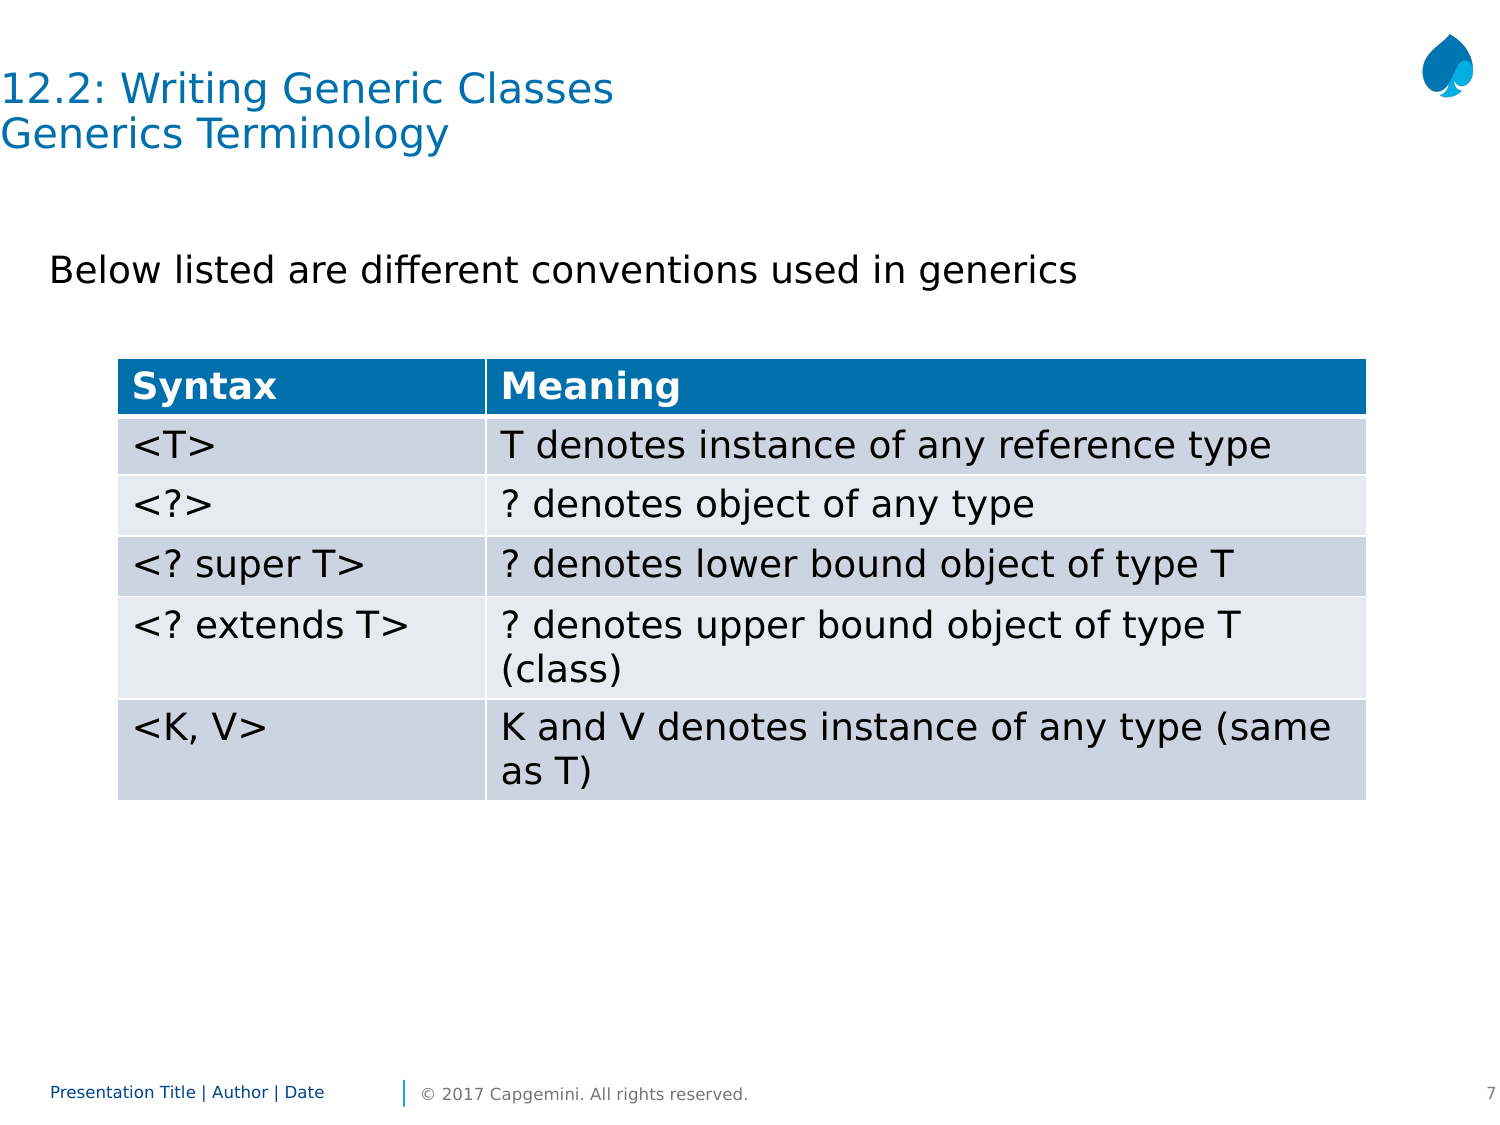

12.2: Writing Generic Classes
Generics Terminology
Below listed are different conventions used in generics
| Syntax | Meaning |
| --- | --- |
| <T> | T denotes instance of any reference type |
| <?> | ? denotes object of any type |
| <? super T> | ? denotes lower bound object of type T |
| <? extends T> | ? denotes upper bound object of type T (class) |
| <K, V> | K and V denotes instance of any type (same as T) |